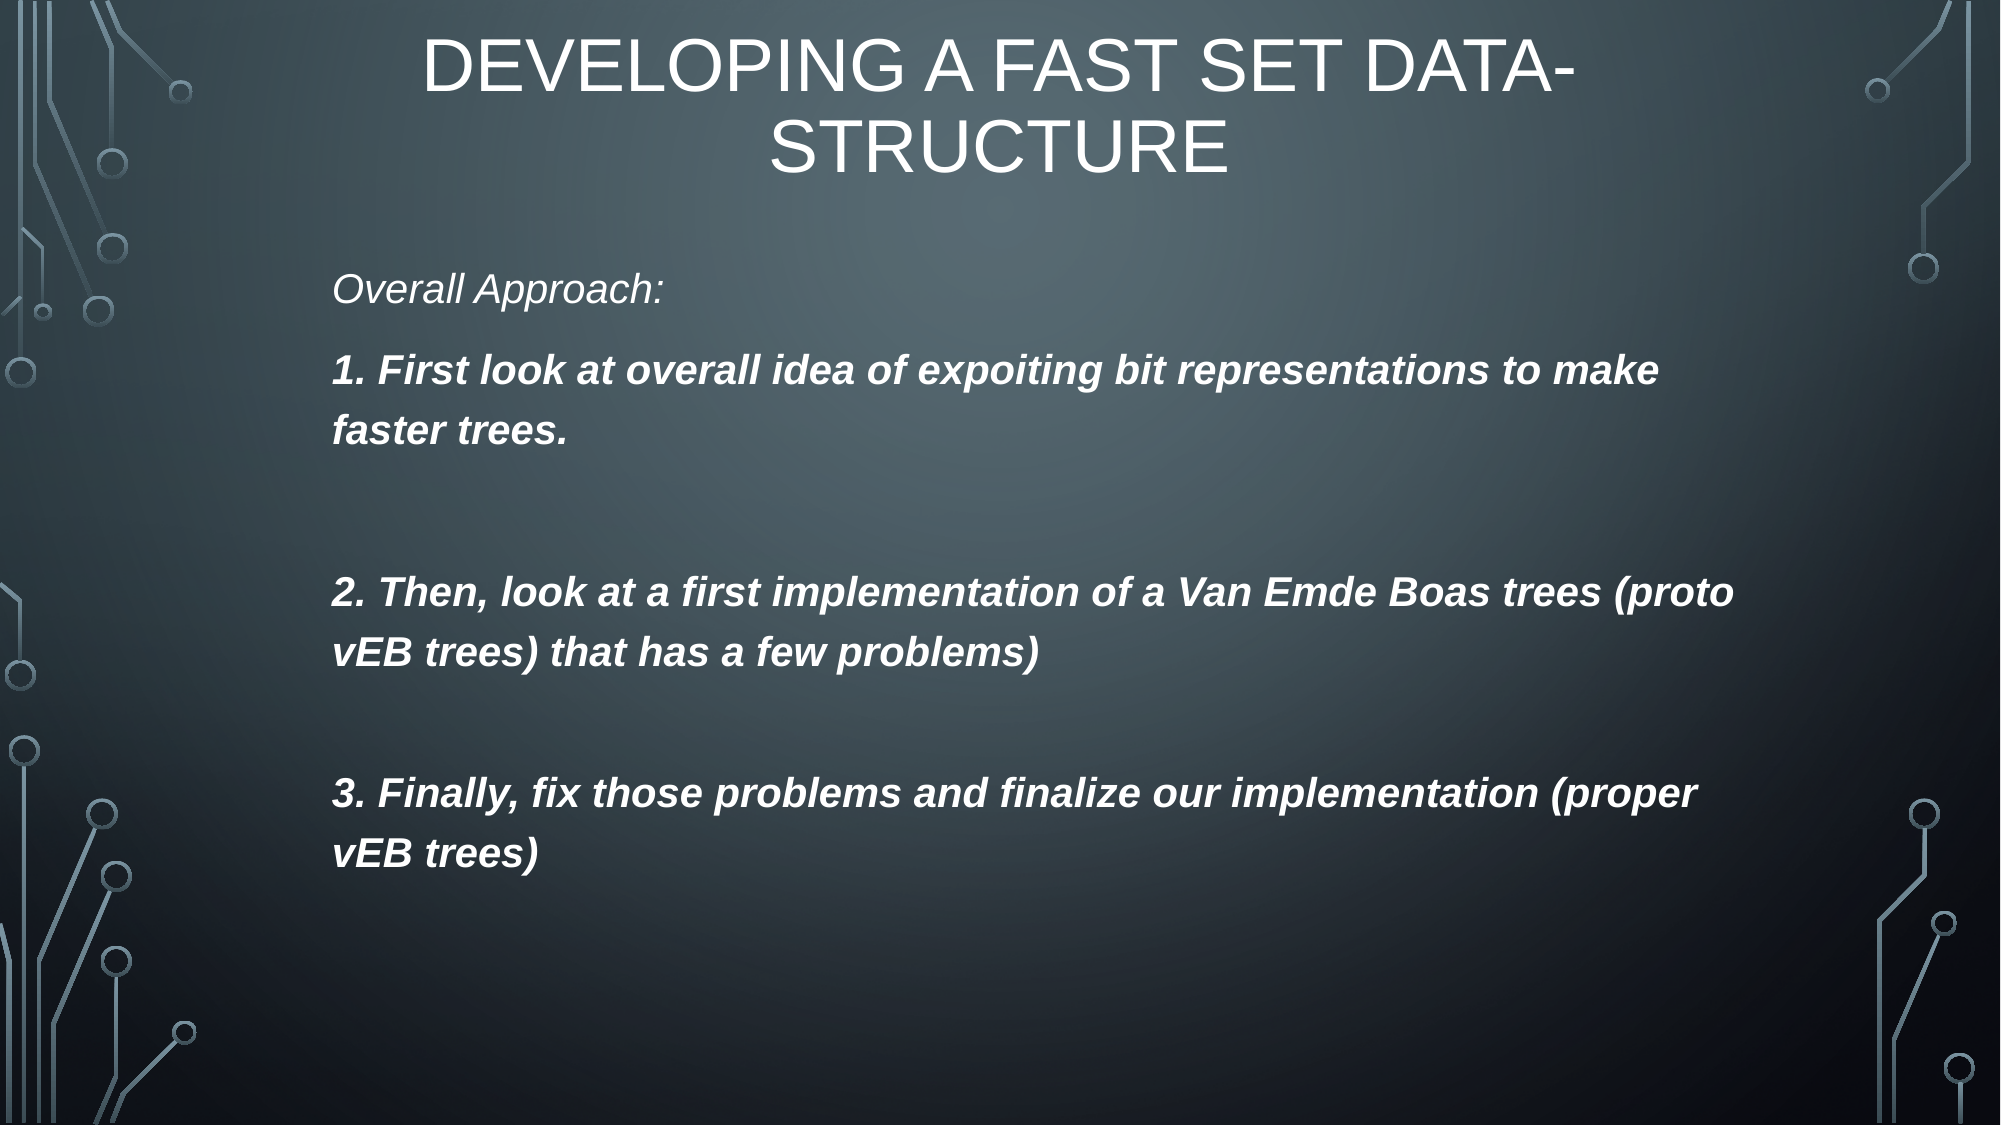

# Developing a Fast Set Data-Structure
Overall Approach:
1. First look at overall idea of expoiting bit representations to make faster trees.

2. Then, look at a first implementation of a Van Emde Boas trees (proto vEB trees) that has a few problems)
3. Finally, fix those problems and finalize our implementation (proper vEB trees)